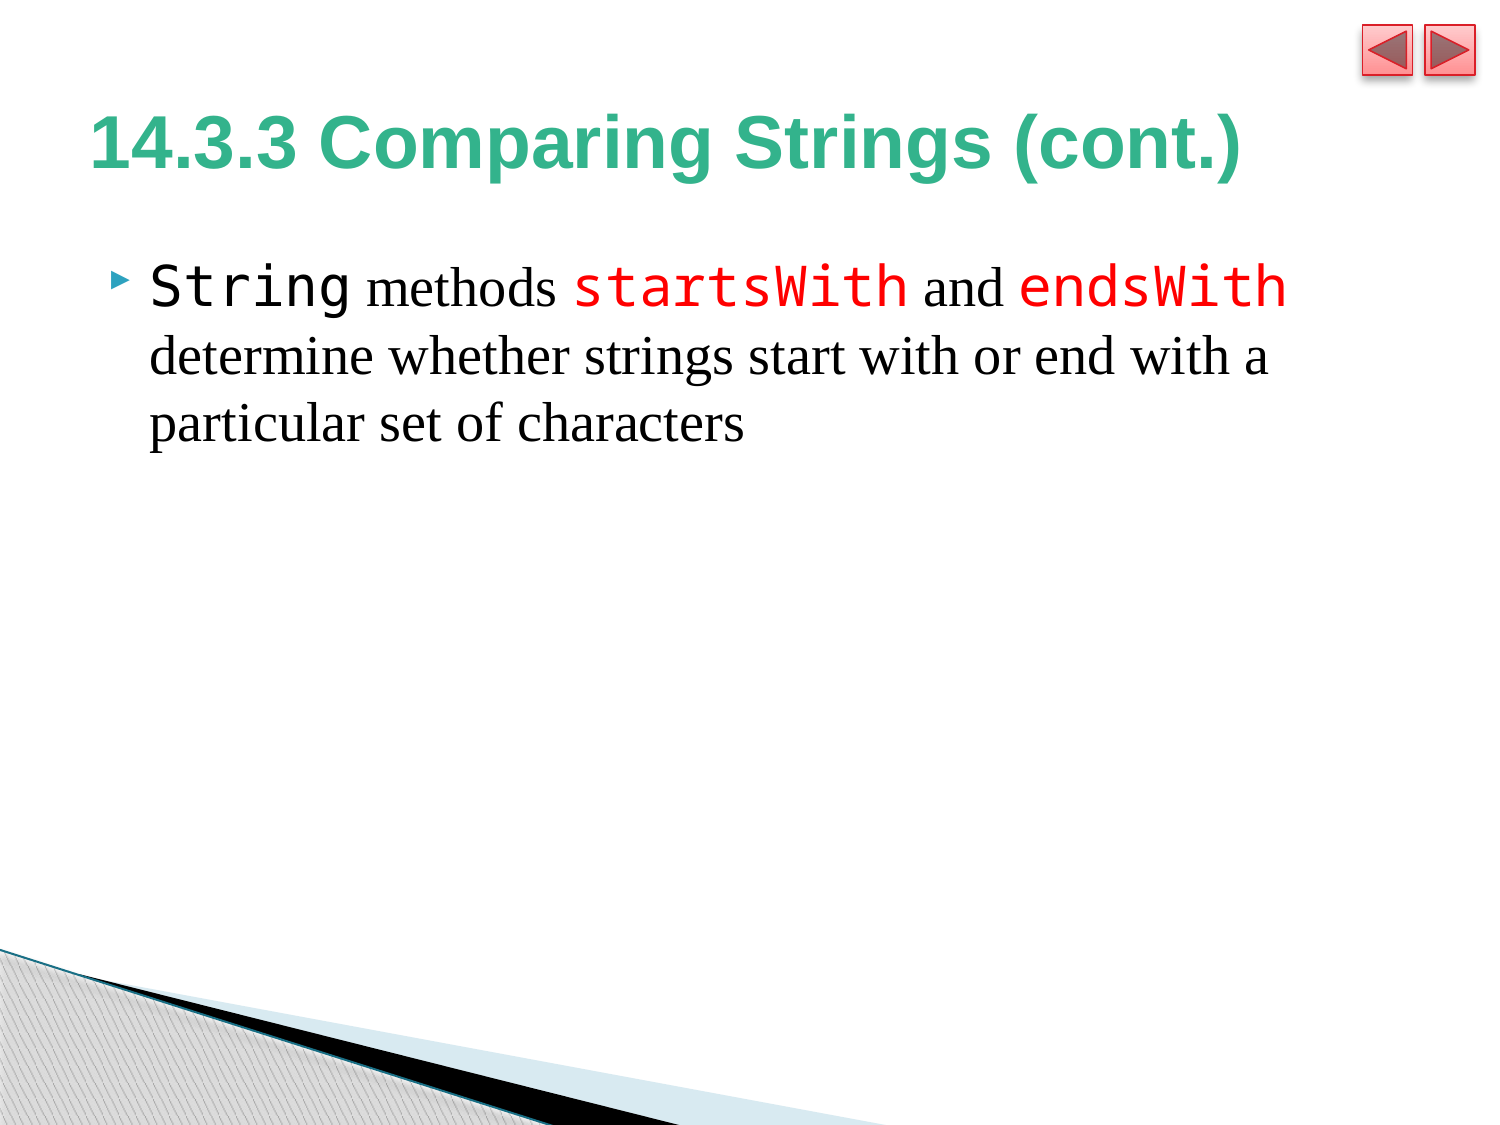

# 14.3.3 Comparing Strings (cont.)
String methods startsWith and endsWith determine whether strings start with or end with a particular set of characters